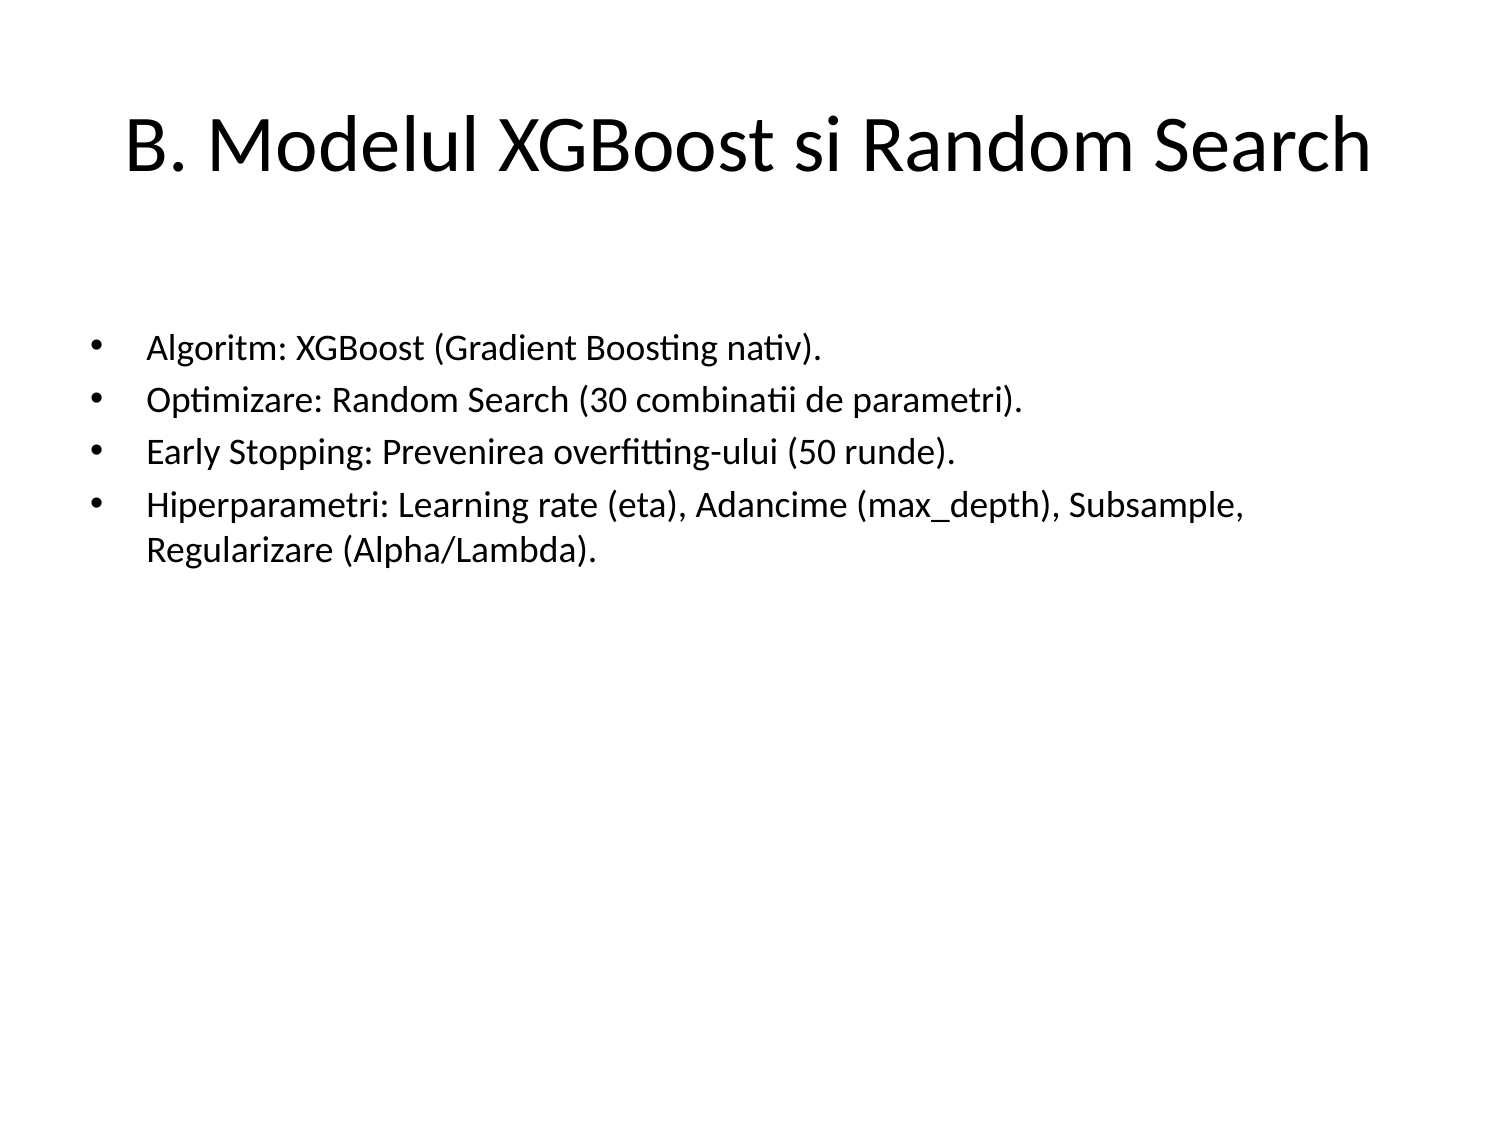

# B. Modelul XGBoost si Random Search

Algoritm: XGBoost (Gradient Boosting nativ).
Optimizare: Random Search (30 combinatii de parametri).
Early Stopping: Prevenirea overfitting-ului (50 runde).
Hiperparametri: Learning rate (eta), Adancime (max_depth), Subsample, Regularizare (Alpha/Lambda).